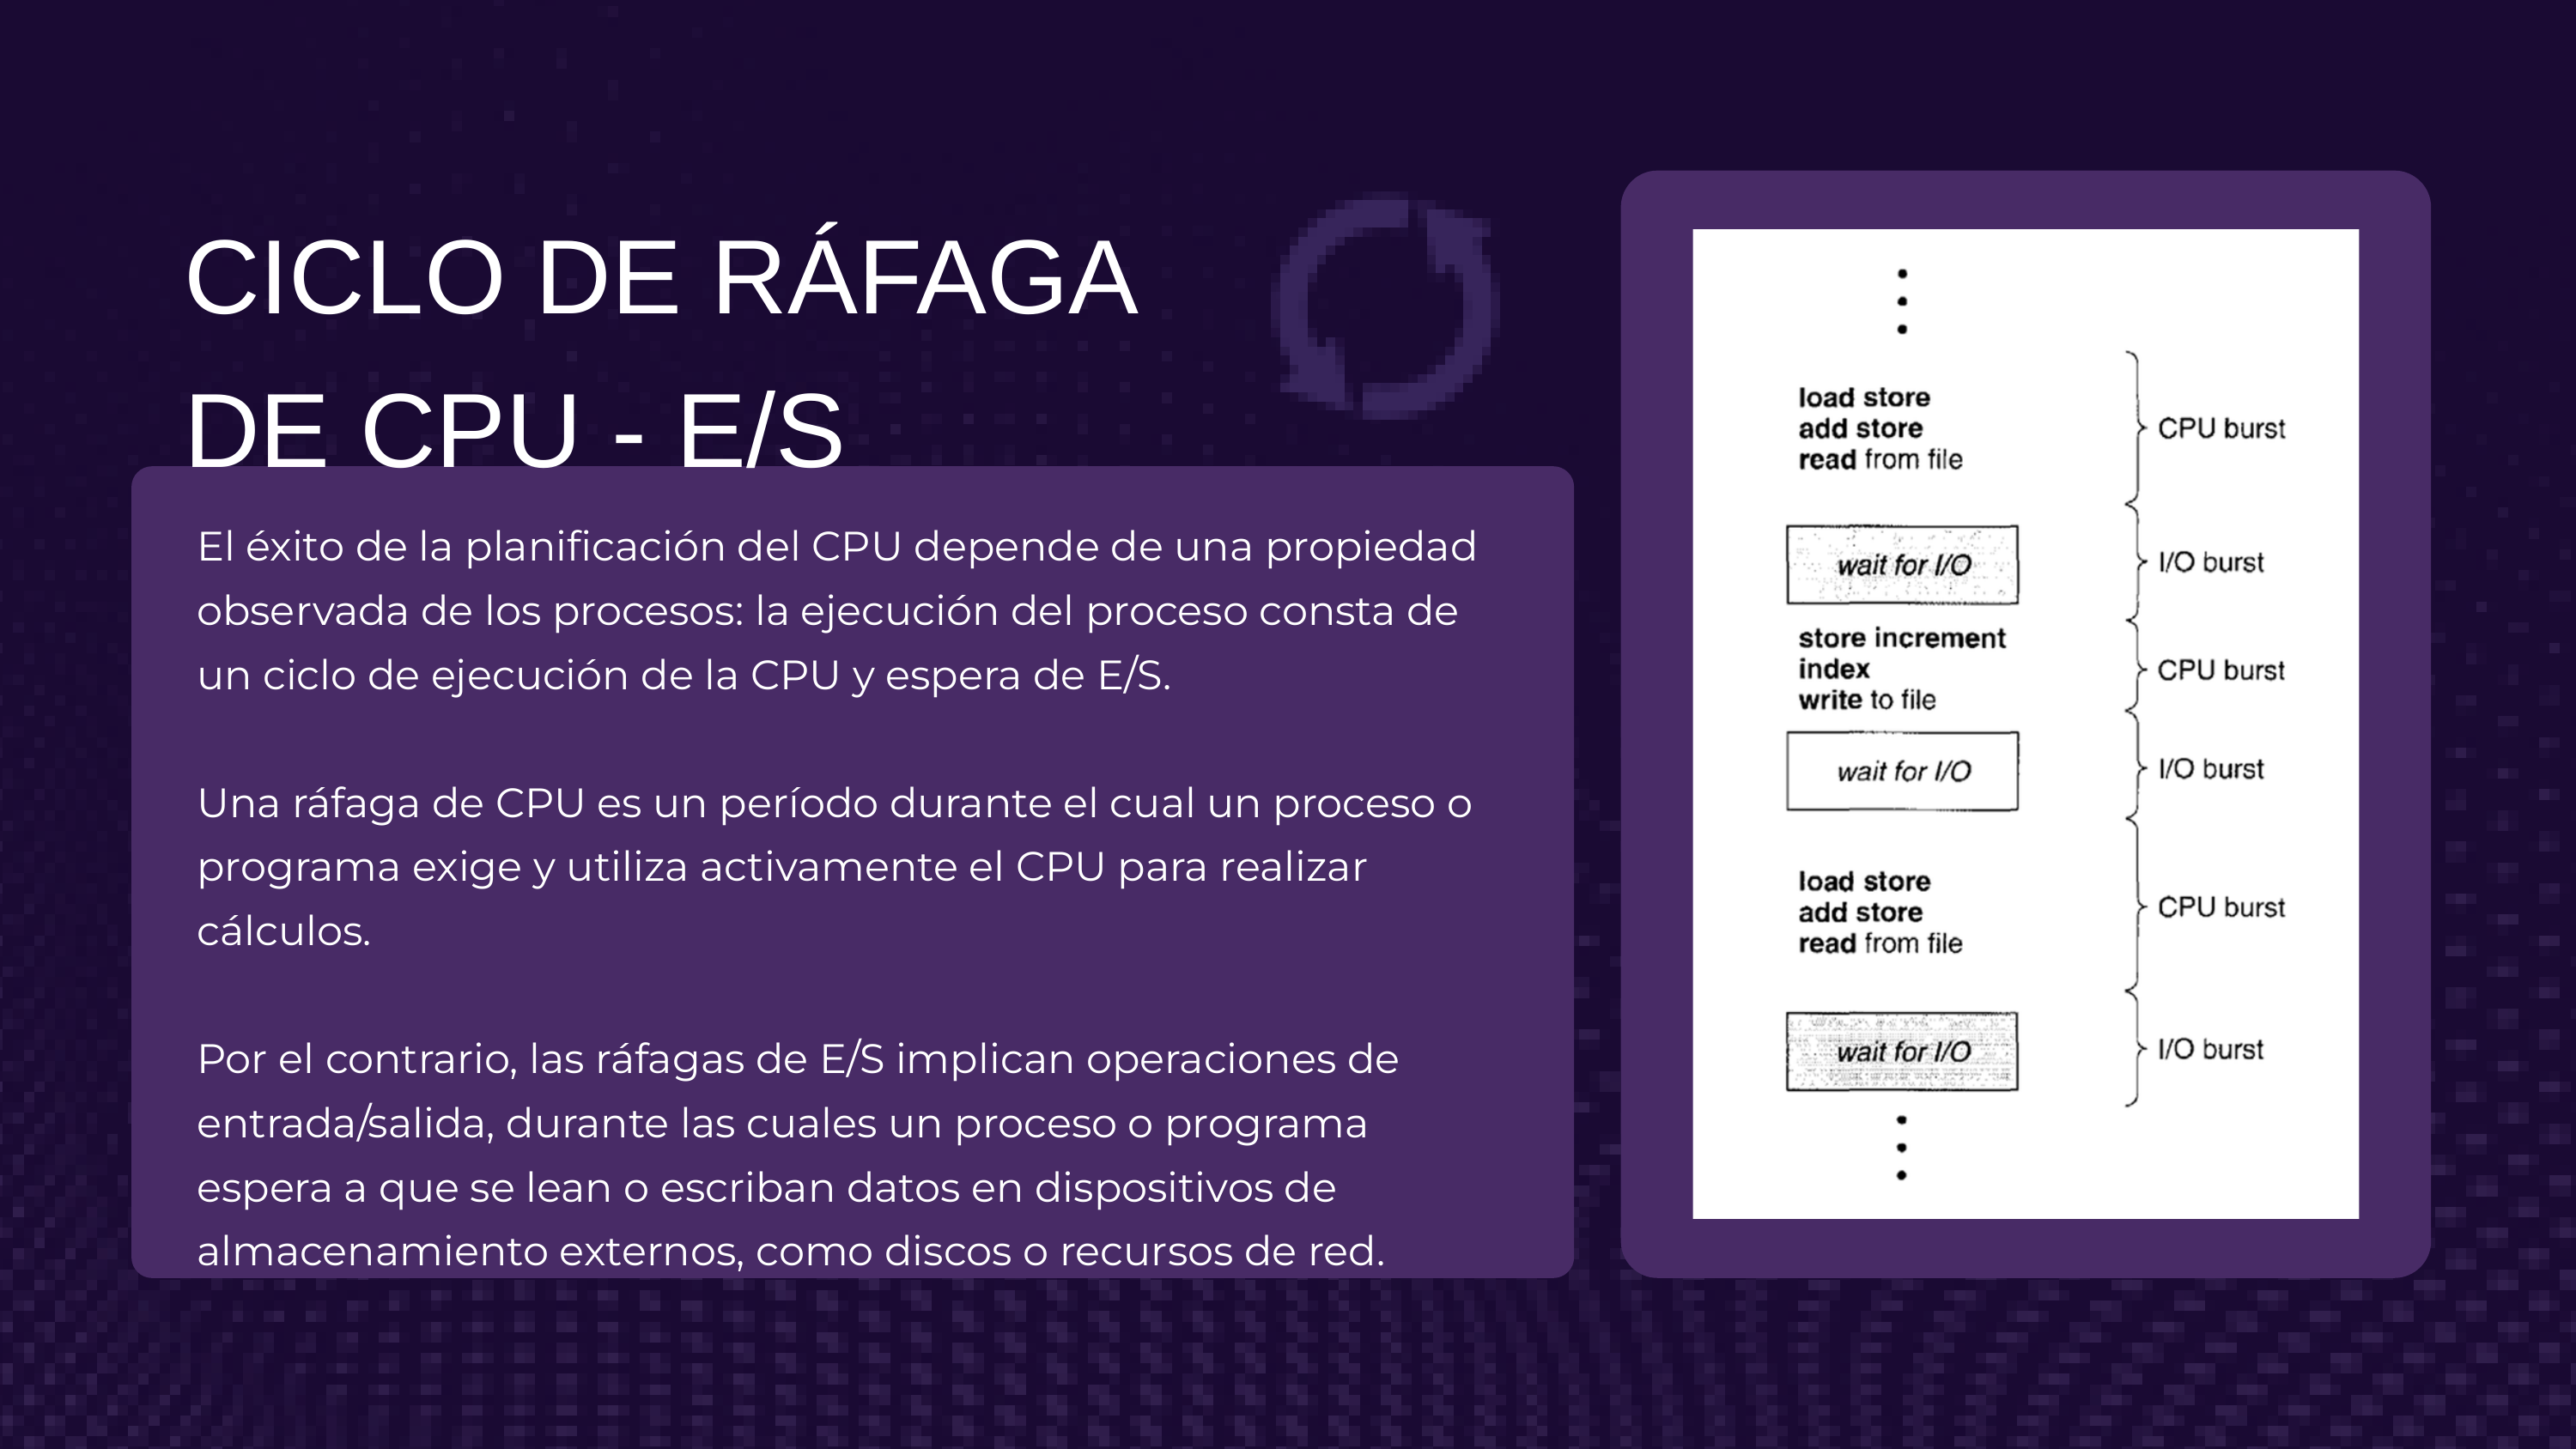

CICLO DE RÁFAGA DE CPU - E/S

El éxito de la planificación del CPU depende de una propiedad observada de los procesos: la ejecución del proceso consta de un ciclo de ejecución de la CPU y espera de E/S.

Una ráfaga de CPU es un período durante el cual un proceso o programa exige y utiliza activamente el CPU para realizar cálculos.

Por el contrario, las ráfagas de E/S implican operaciones de entrada/salida, durante las cuales un proceso o programa espera a que se lean o escriban datos en dispositivos de almacenamiento externos, como discos o recursos de red.